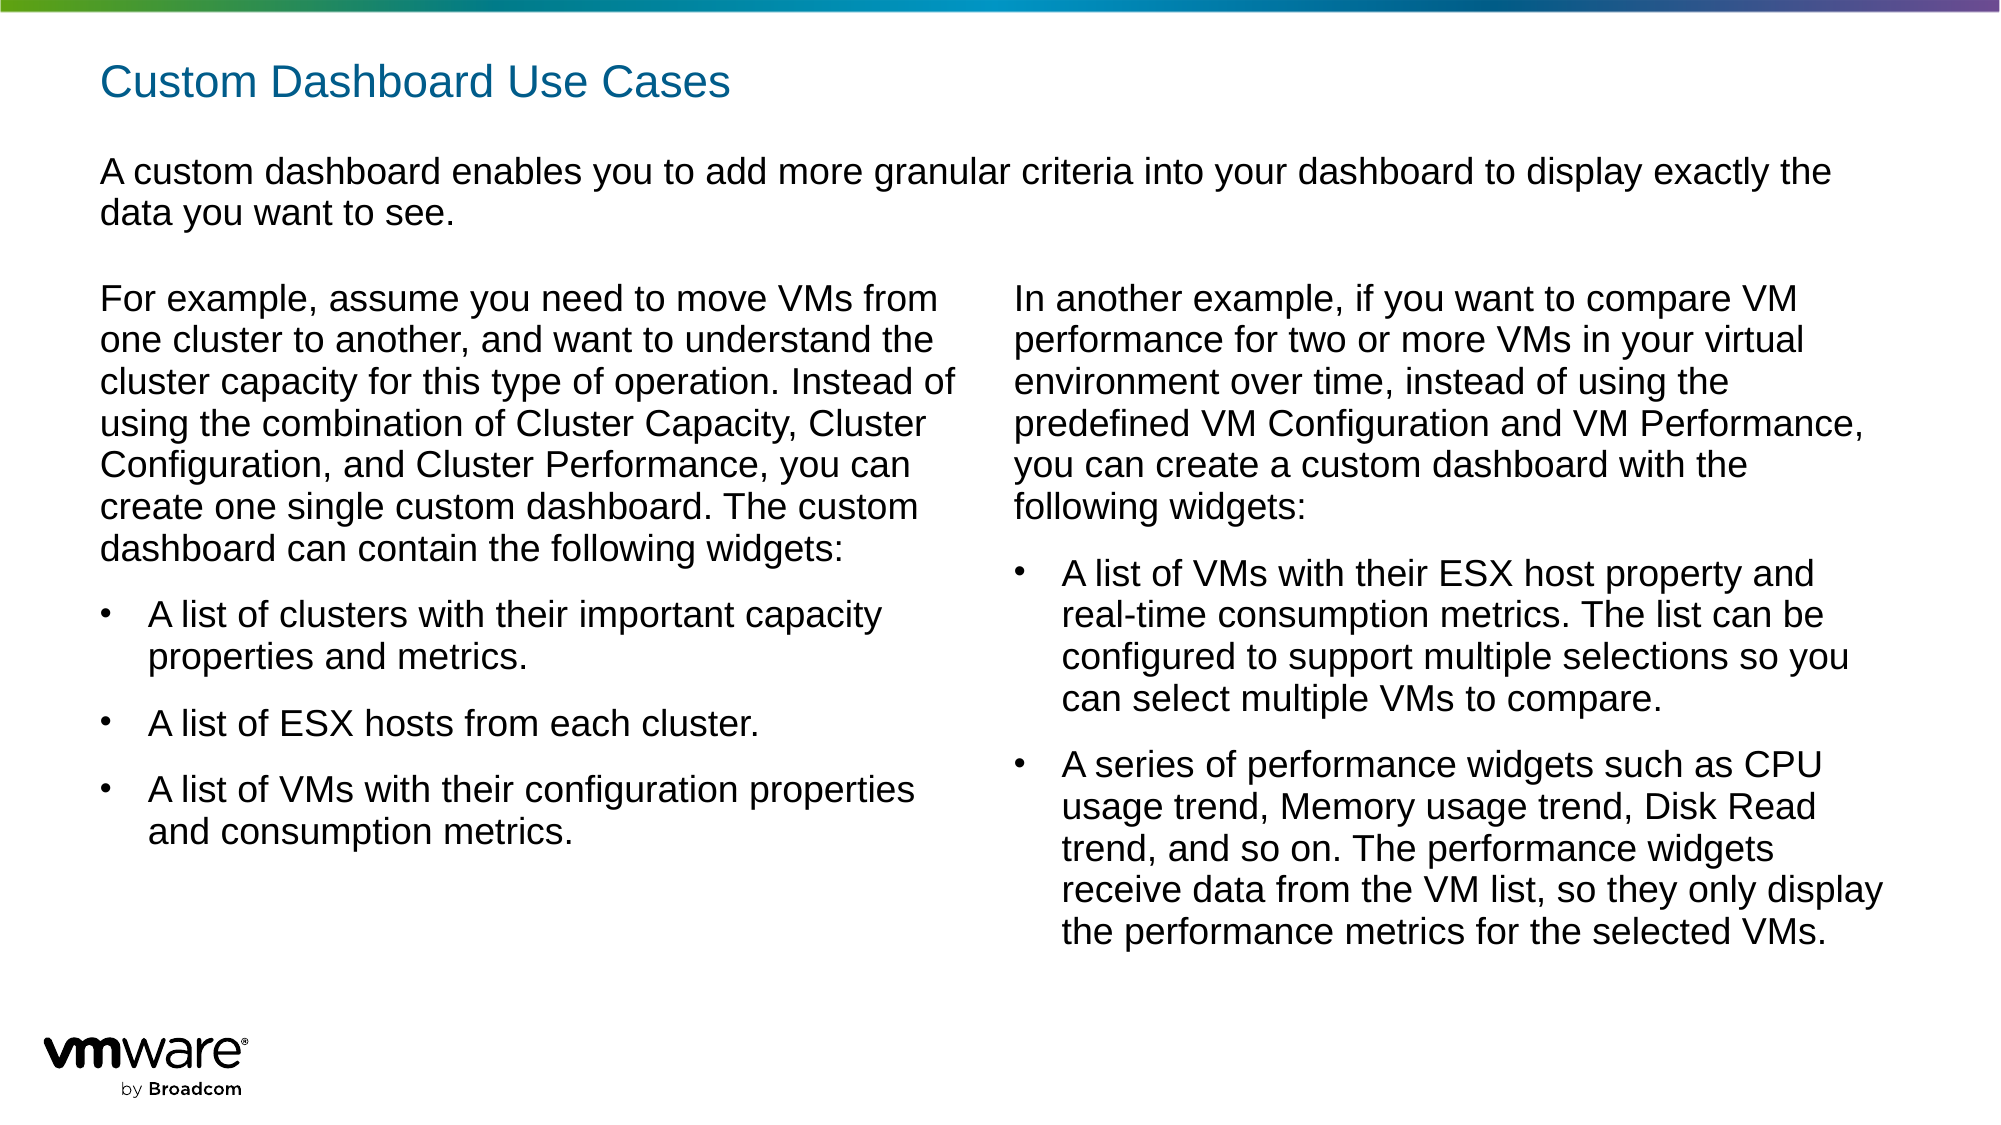

# Custom Dashboard Use Cases
A custom dashboard enables you to add more granular criteria into your dashboard to display exactly the data you want to see.
For example, assume you need to move VMs from one cluster to another, and want to understand the cluster capacity for this type of operation. Instead of using the combination of Cluster Capacity, Cluster Configuration, and Cluster Performance, you can create one single custom dashboard. The custom dashboard can contain the following widgets:
A list of clusters with their important capacity properties and metrics.
A list of ESX hosts from each cluster.
A list of VMs with their configuration properties and consumption metrics.
In another example, if you want to compare VM performance for two or more VMs in your virtual environment over time, instead of using the predefined VM Configuration and VM Performance, you can create a custom dashboard with the following widgets:
A list of VMs with their ESX host property and real-time consumption metrics. The list can be configured to support multiple selections so you can select multiple VMs to compare.
A series of performance widgets such as CPU usage trend, Memory usage trend, Disk Read trend, and so on. The performance widgets receive data from the VM list, so they only display the performance metrics for the selected VMs.